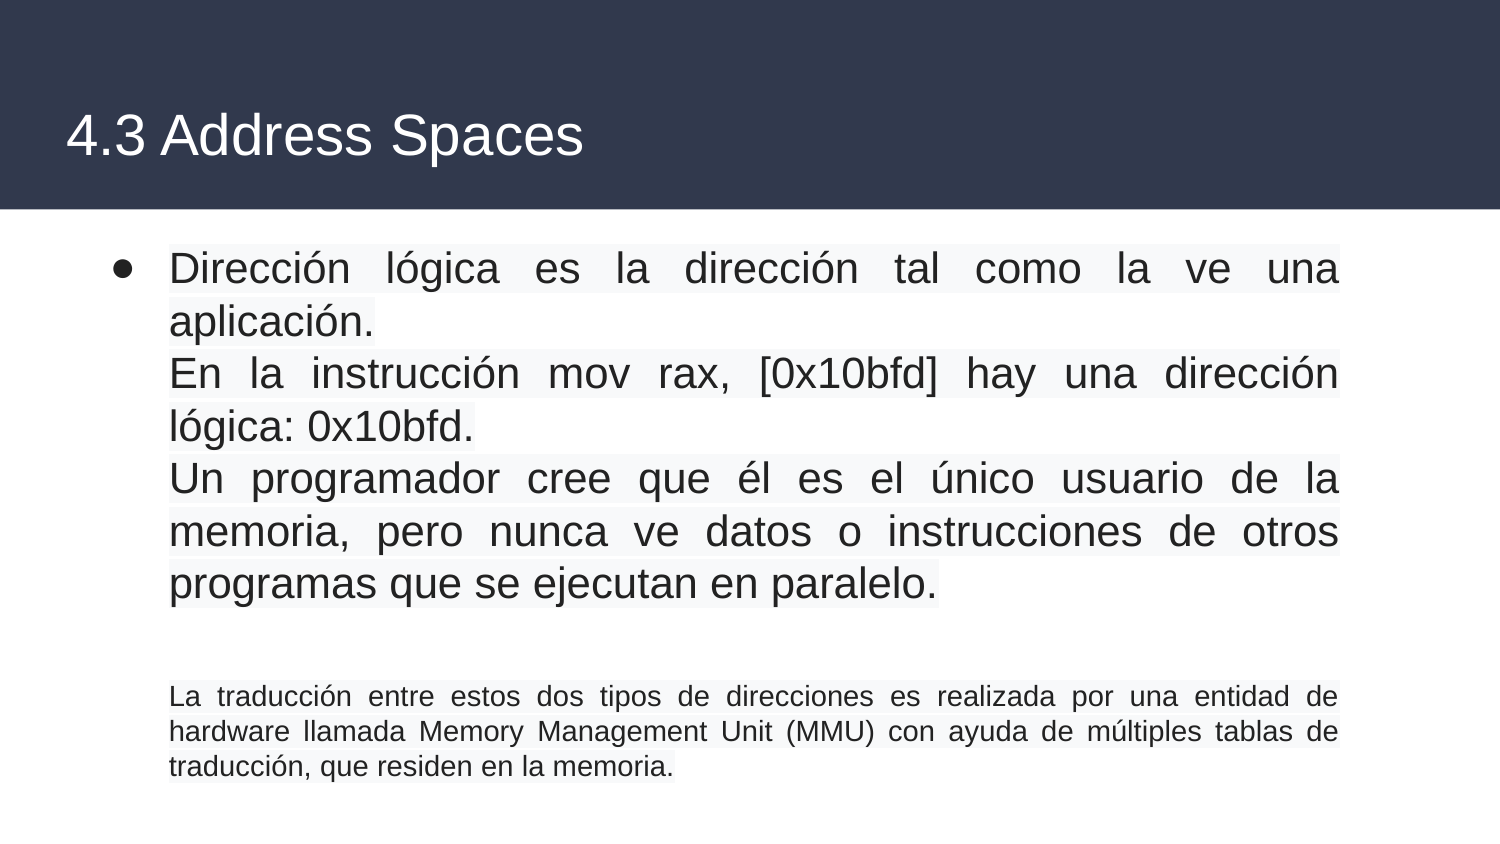

# 4.3 Address Spaces

Dirección lógica es la dirección tal como la ve una aplicación.
En la instrucción mov rax, [0x10bfd] hay una dirección lógica: 0x10bfd.
Un programador cree que él es el único usuario de la memoria, pero nunca ve datos o instrucciones de otros programas que se ejecutan en paralelo.

La traducción entre estos dos tipos de direcciones es realizada por una entidad de hardware llamada Memory Management Unit (MMU) con ayuda de múltiples tablas de traducción, que residen en la memoria.